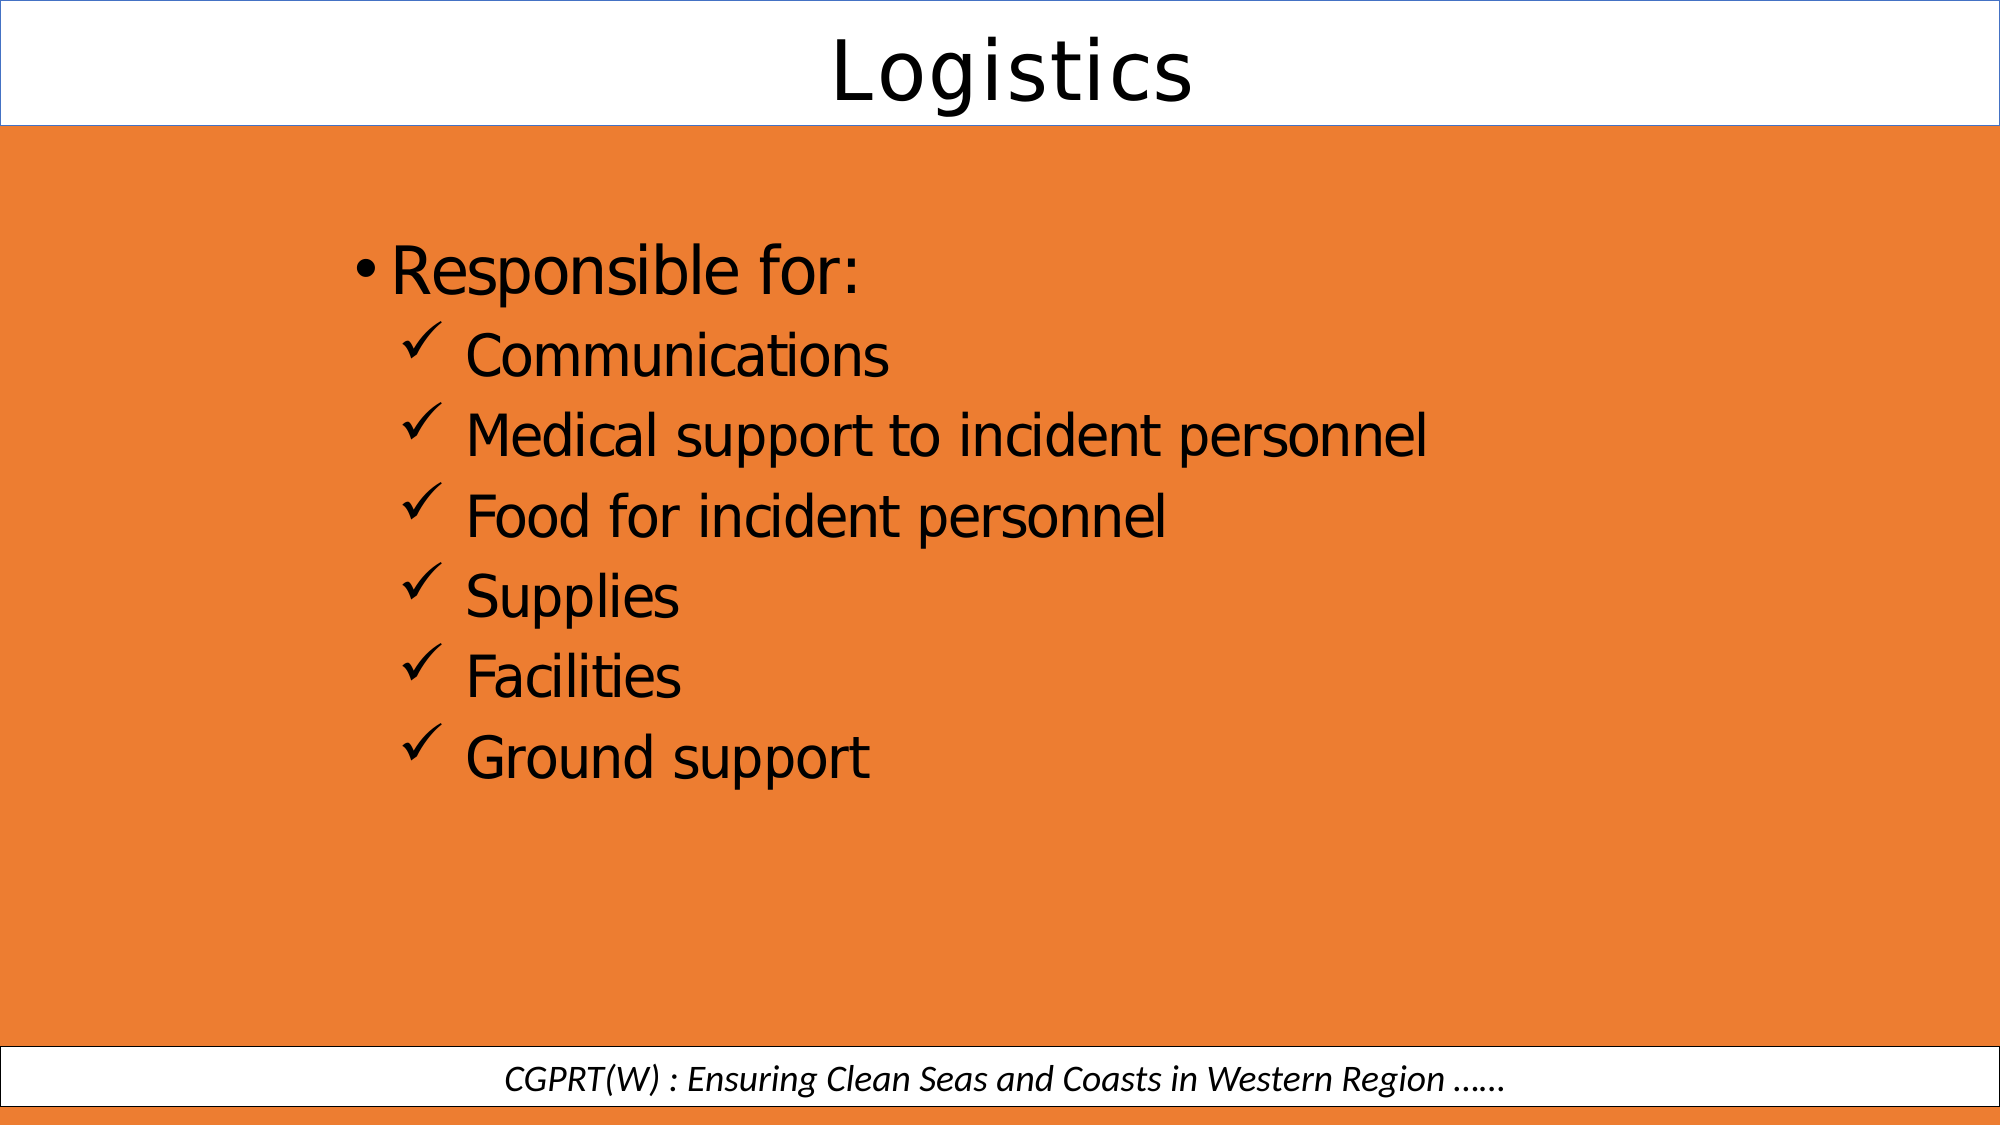

Logistics
Responsible for:
Communications
Medical support to incident personnel
Food for incident personnel
Supplies
Facilities
Ground support
 CGPRT(W) : Ensuring Clean Seas and Coasts in Western Region ……